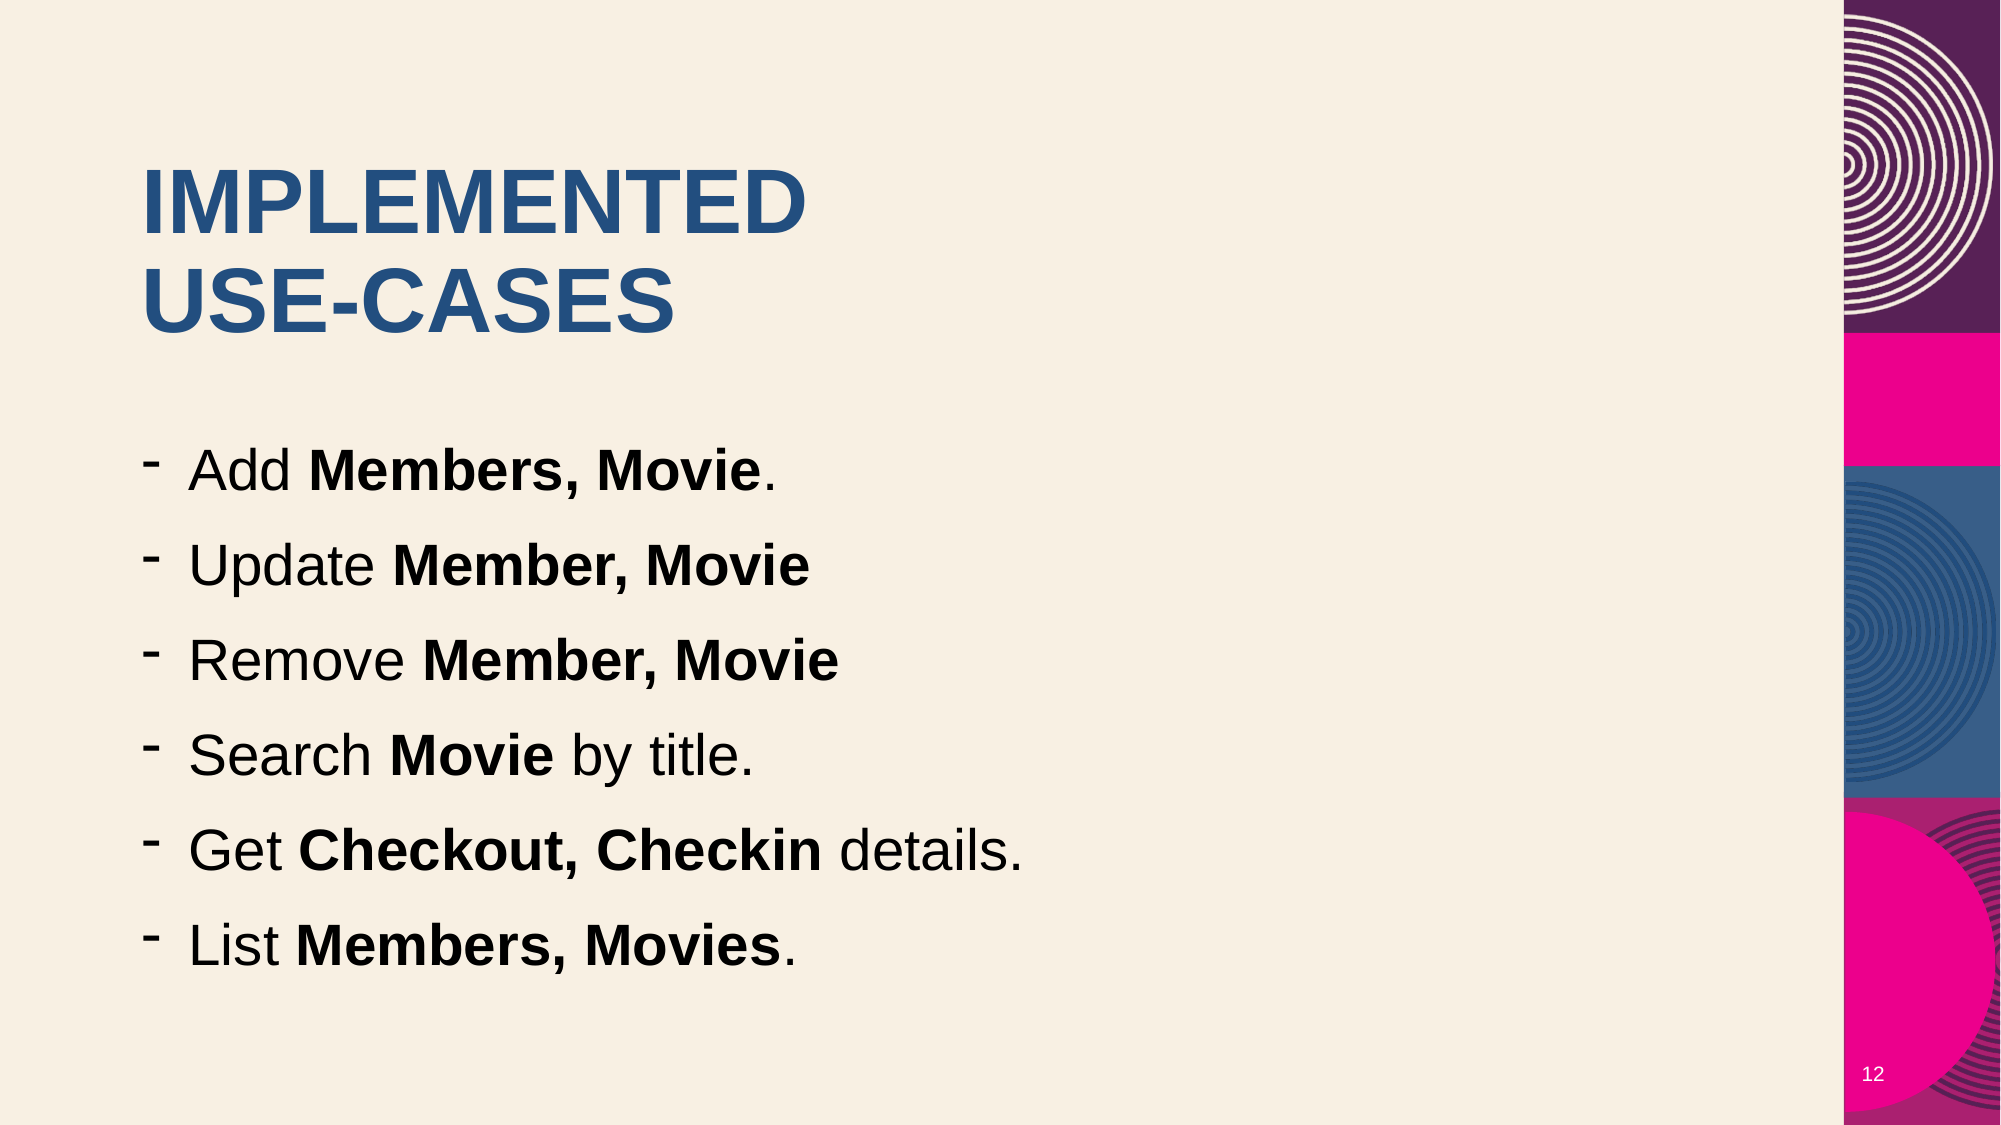

# Implemented Use-cases
Add Members, Movie.
Update Member, Movie
Remove Member, Movie
Search Movie by title.
Get Checkout, Checkin details.
List Members, Movies.
12